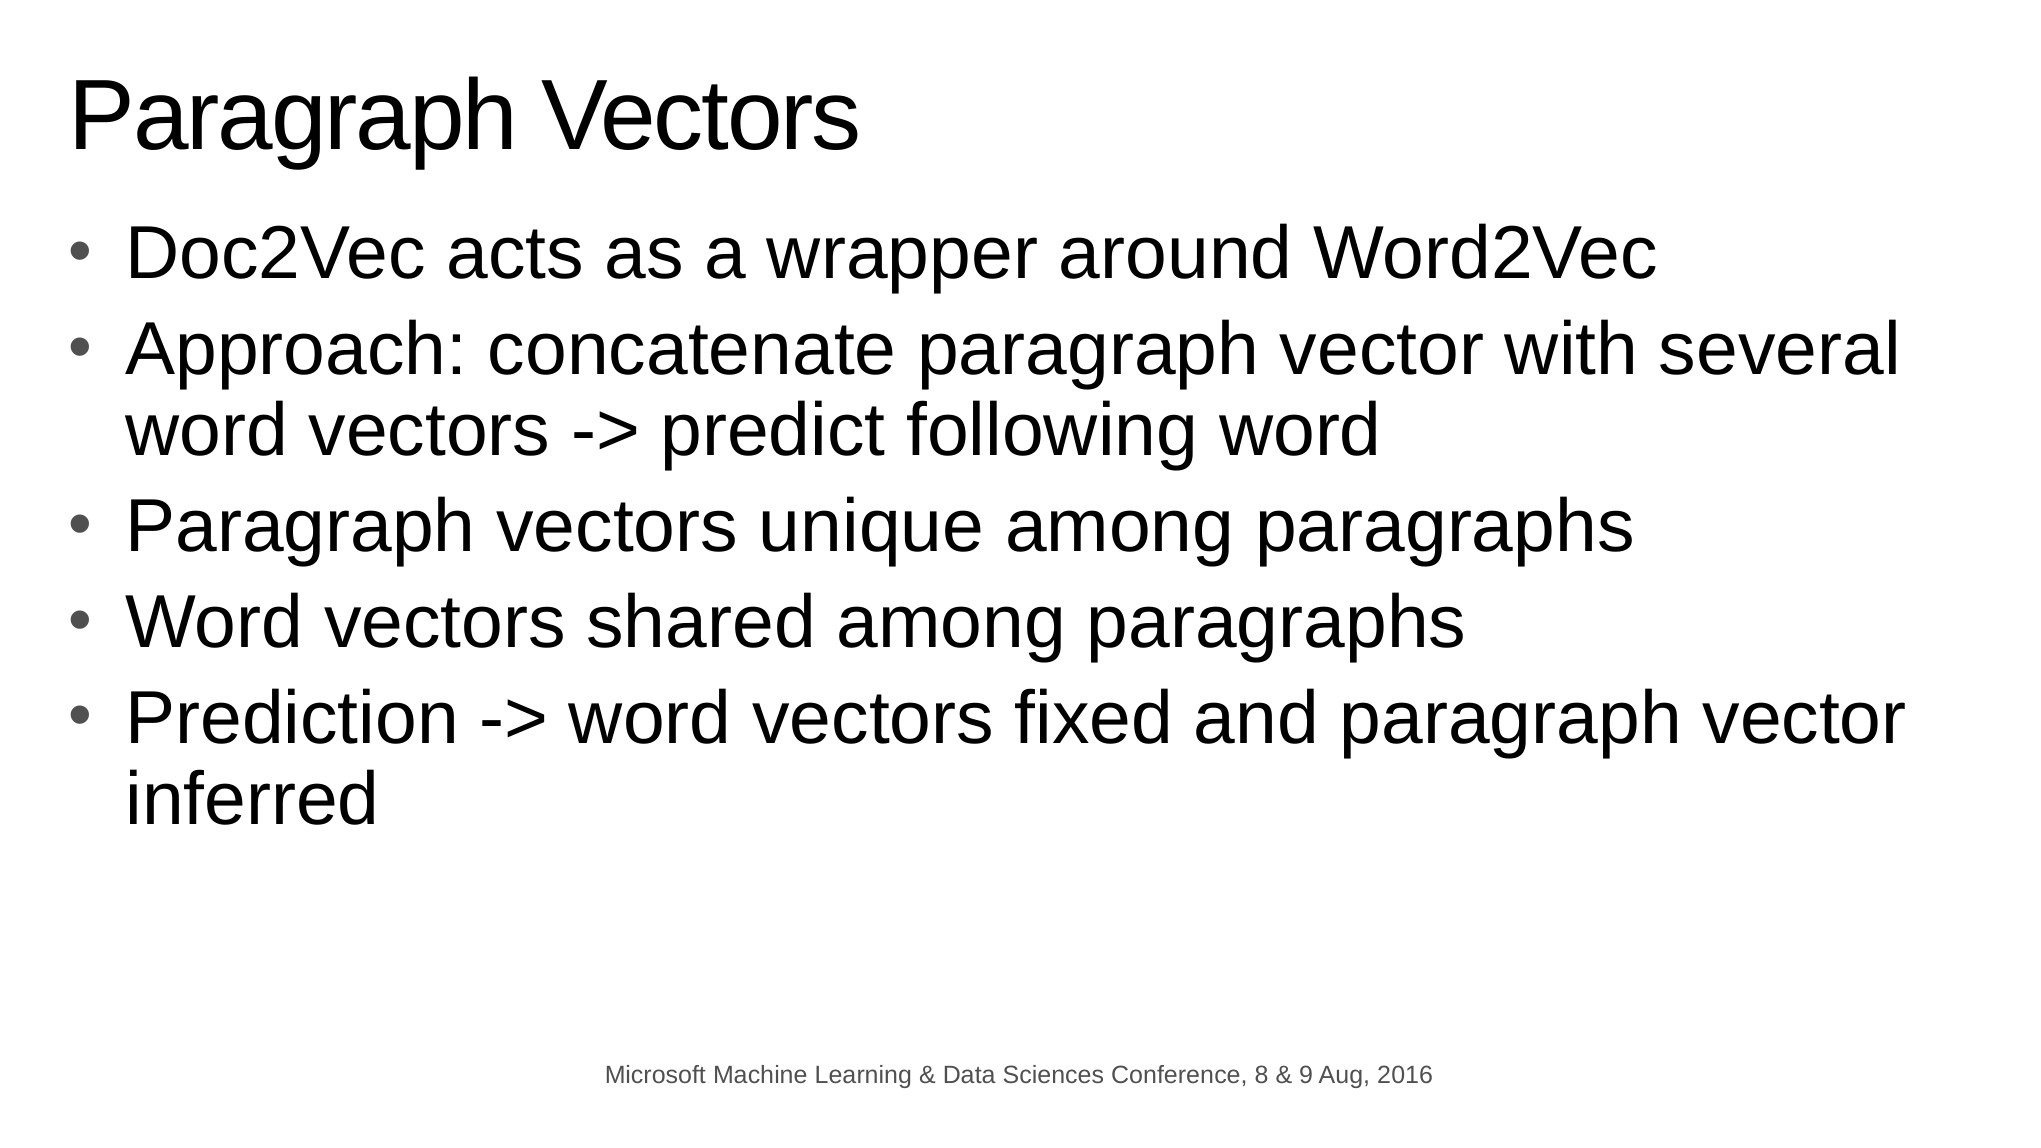

# Paragraph Vectors
Doc2Vec acts as a wrapper around Word2Vec
Approach: concatenate paragraph vector with several word vectors -> predict following word
Paragraph vectors unique among paragraphs
Word vectors shared among paragraphs
Prediction -> word vectors fixed and paragraph vector inferred